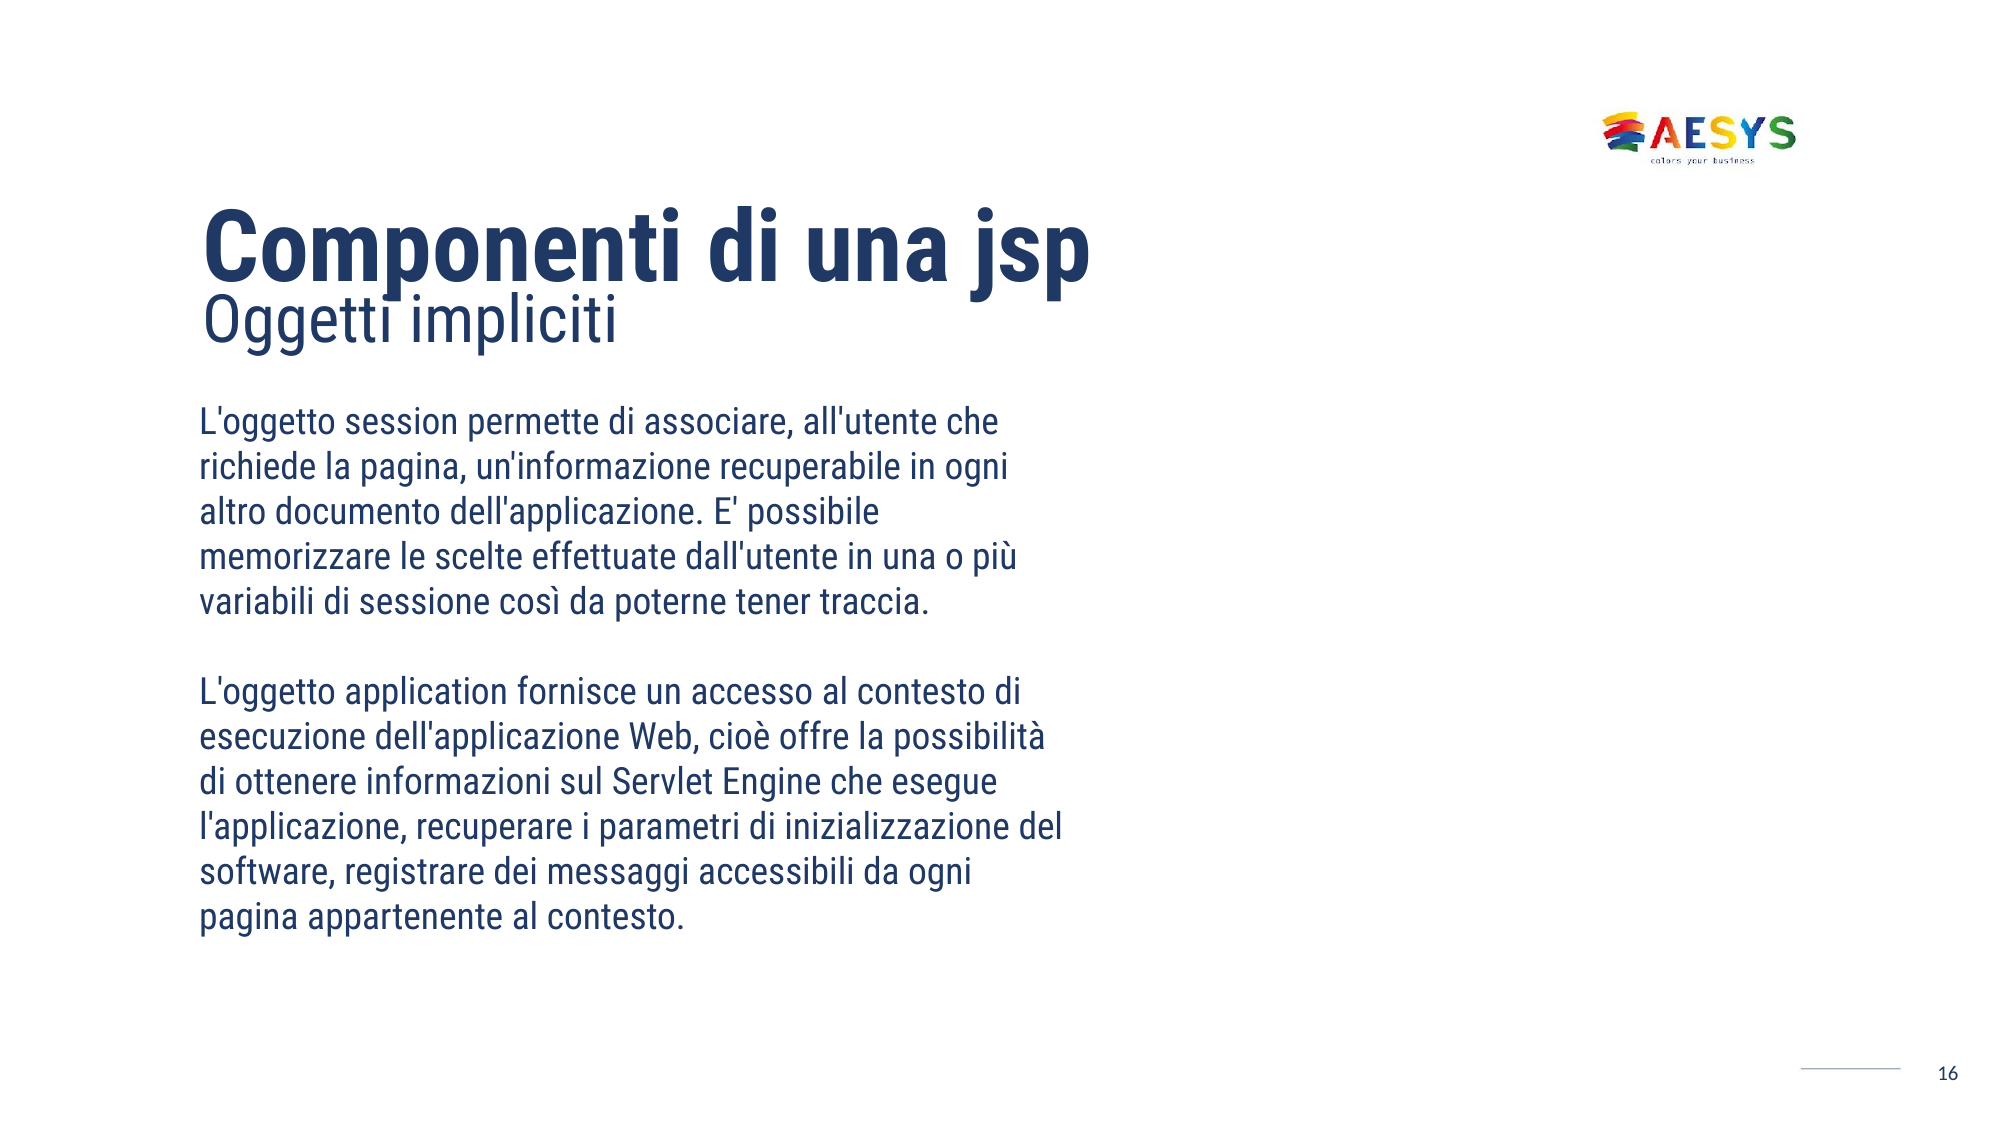

# Componenti di una jsp Oggetti impliciti
L'oggetto session permette di associare, all'utente che richiede la pagina, un'informazione recuperabile in ogni altro documento dell'applicazione. E' possibile memorizzare le scelte effettuate dall'utente in una o più variabili di sessione così da poterne tener traccia.

L'oggetto application fornisce un accesso al contesto di esecuzione dell'applicazione Web, cioè offre la possibilità di ottenere informazioni sul Servlet Engine che esegue l'applicazione, recuperare i parametri di inizializzazione del software, registrare dei messaggi accessibili da ogni pagina appartenente al contesto.

16